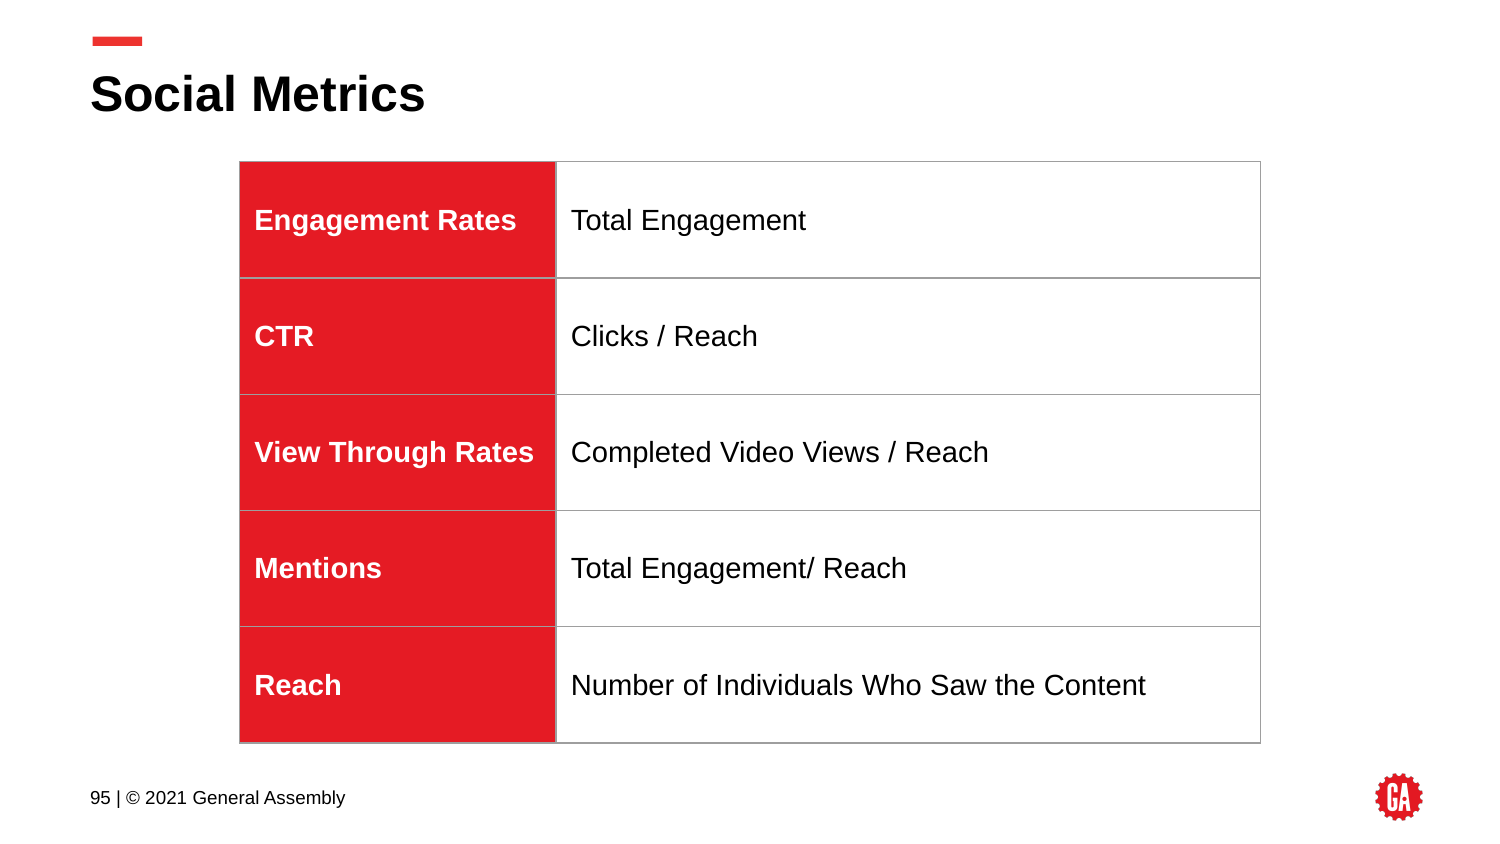

# Social Metrics
| Engagement Rates | Total Engagement |
| --- | --- |
| CTR | Clicks / Reach |
| View Through Rates | Completed Video Views / Reach |
| Mentions | Total Engagement/ Reach |
| Reach | Number of Individuals Who Saw the Content |
95 | © 2021 General Assembly